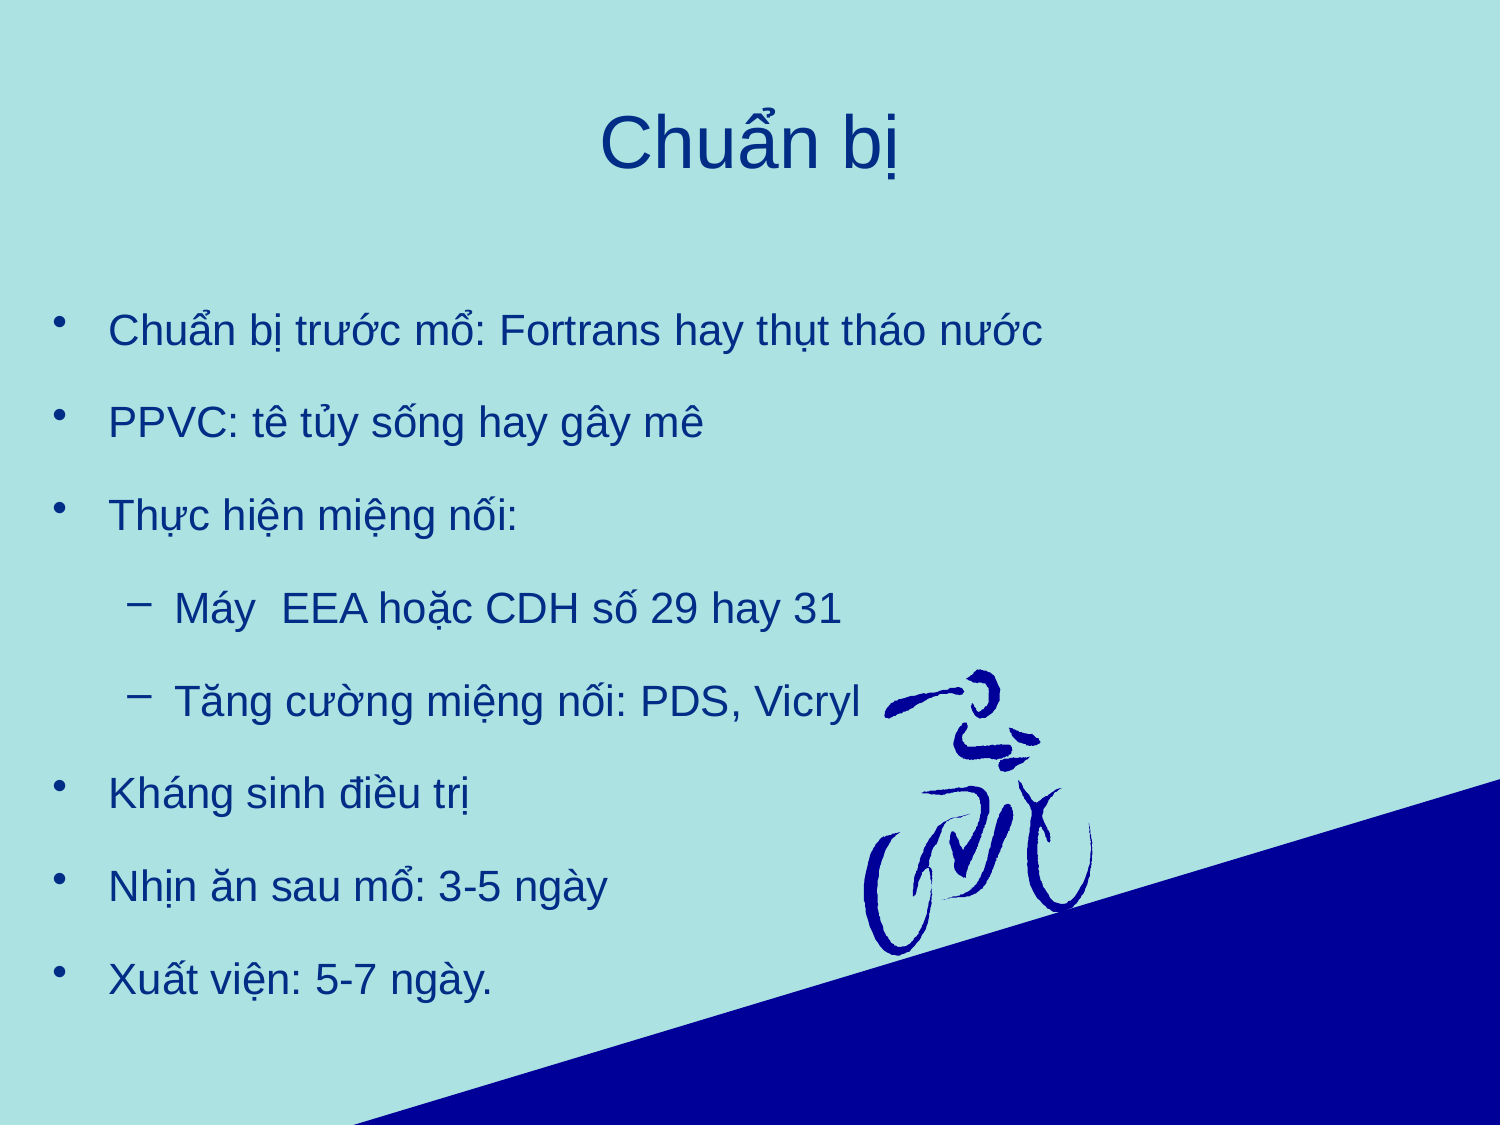

# Chuẩn bị
Chuẩn bị trước mổ: Fortrans hay thụt tháo nước
PPVC: tê tủy sống hay gây mê
Thực hiện miệng nối:
Máy  EEA hoặc CDH số 29 hay 31
Tăng cường miệng nối: PDS, Vicryl
Kháng sinh điều trị
Nhịn ăn sau mổ: 3-5 ngày
Xuất viện: 5-7 ngày.